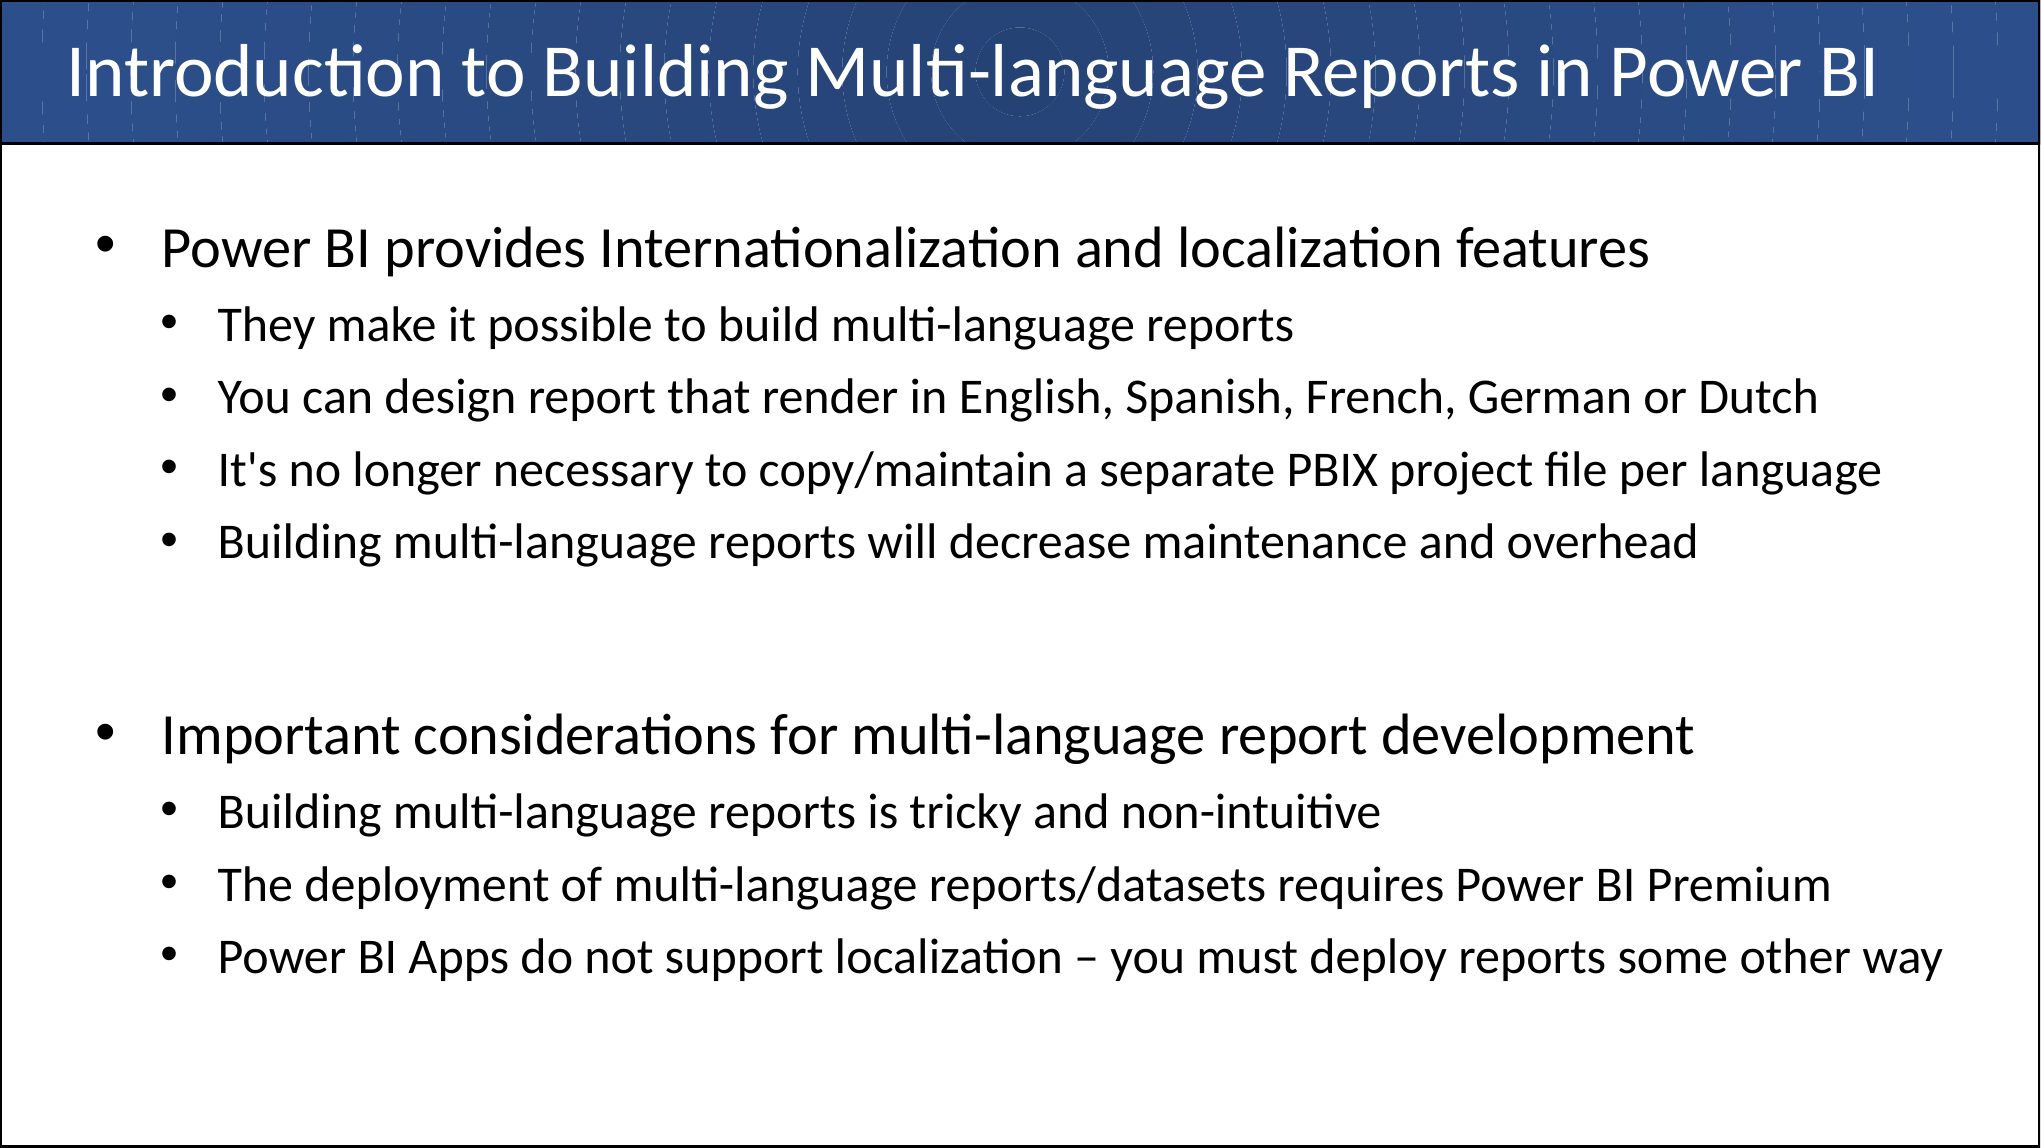

# Introduction to Building Multi-language Reports in Power BI
Power BI provides Internationalization and localization features
They make it possible to build multi-language reports
You can design report that render in English, Spanish, French, German or Dutch
It's no longer necessary to copy/maintain a separate PBIX project file per language
Building multi-language reports will decrease maintenance and overhead

Important considerations for multi-language report development
Building multi-language reports is tricky and non-intuitive
The deployment of multi-language reports/datasets requires Power BI Premium
Power BI Apps do not support localization – you must deploy reports some other way